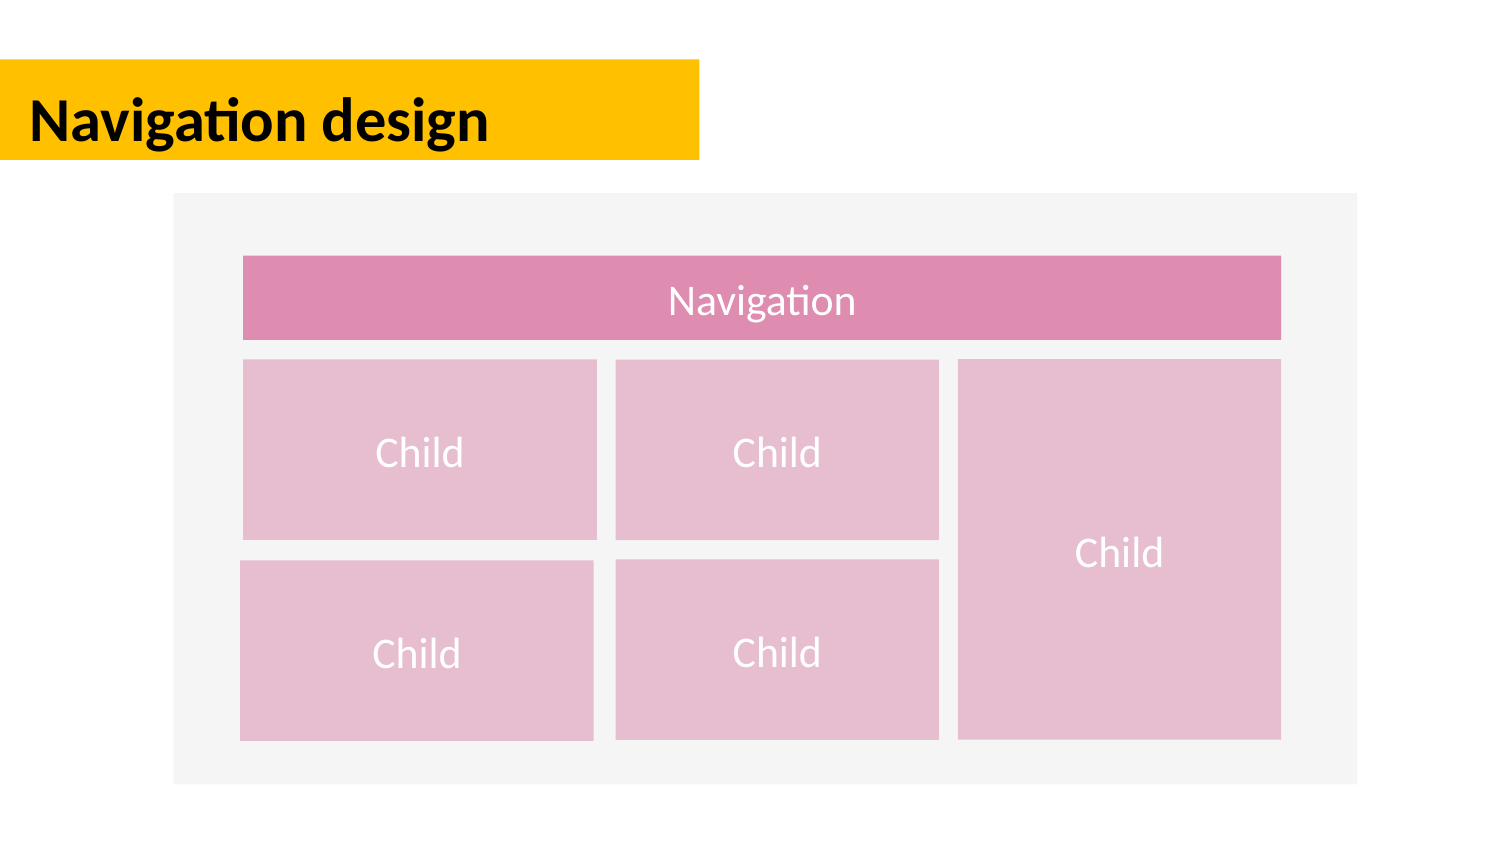

Navigation design

Navigation
Child
Child
Child
Child
Child